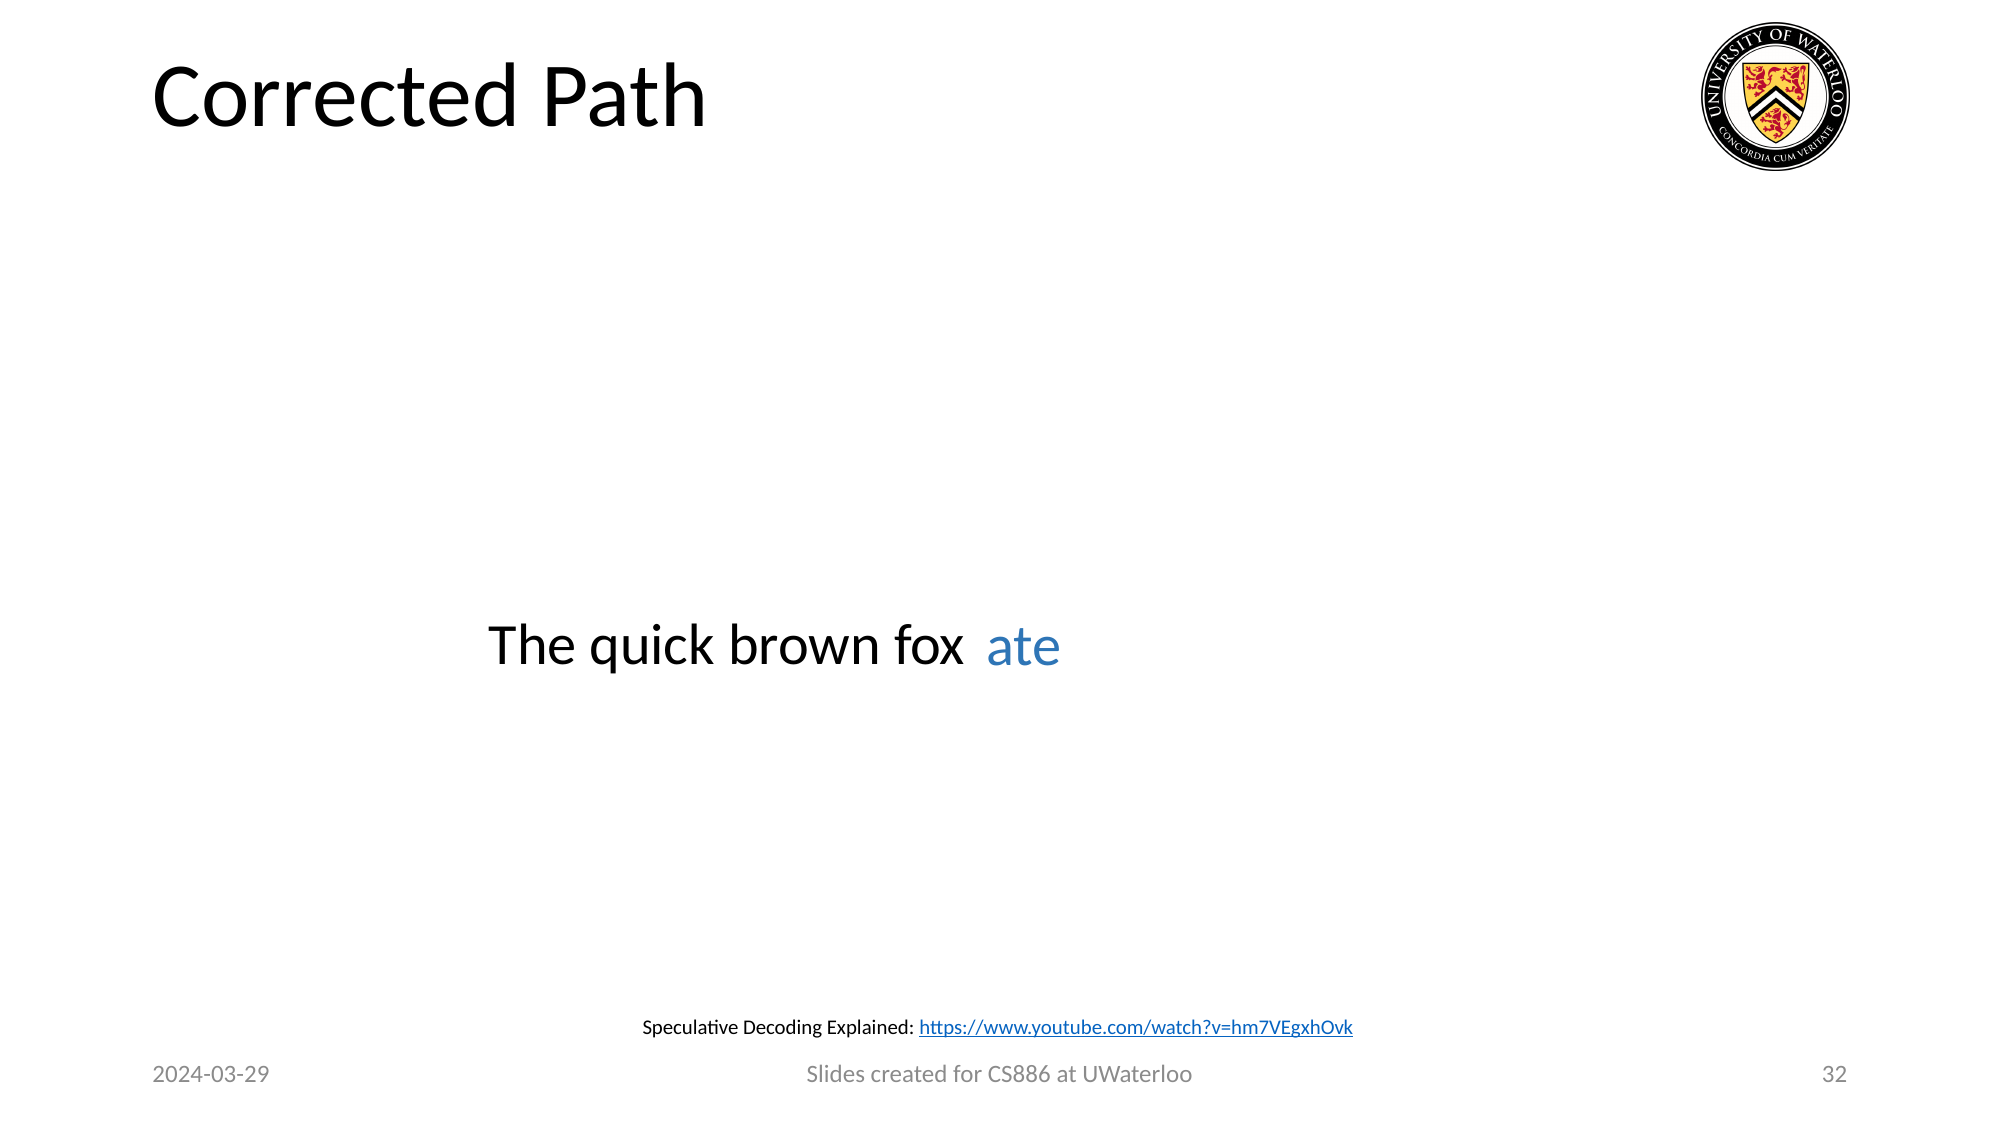

# Corrected Path
The quick brown fox
ate
Speculative Decoding Explained: https://www.youtube.com/watch?v=hm7VEgxhOvk
2024-03-29
Slides created for CS886 at UWaterloo
32